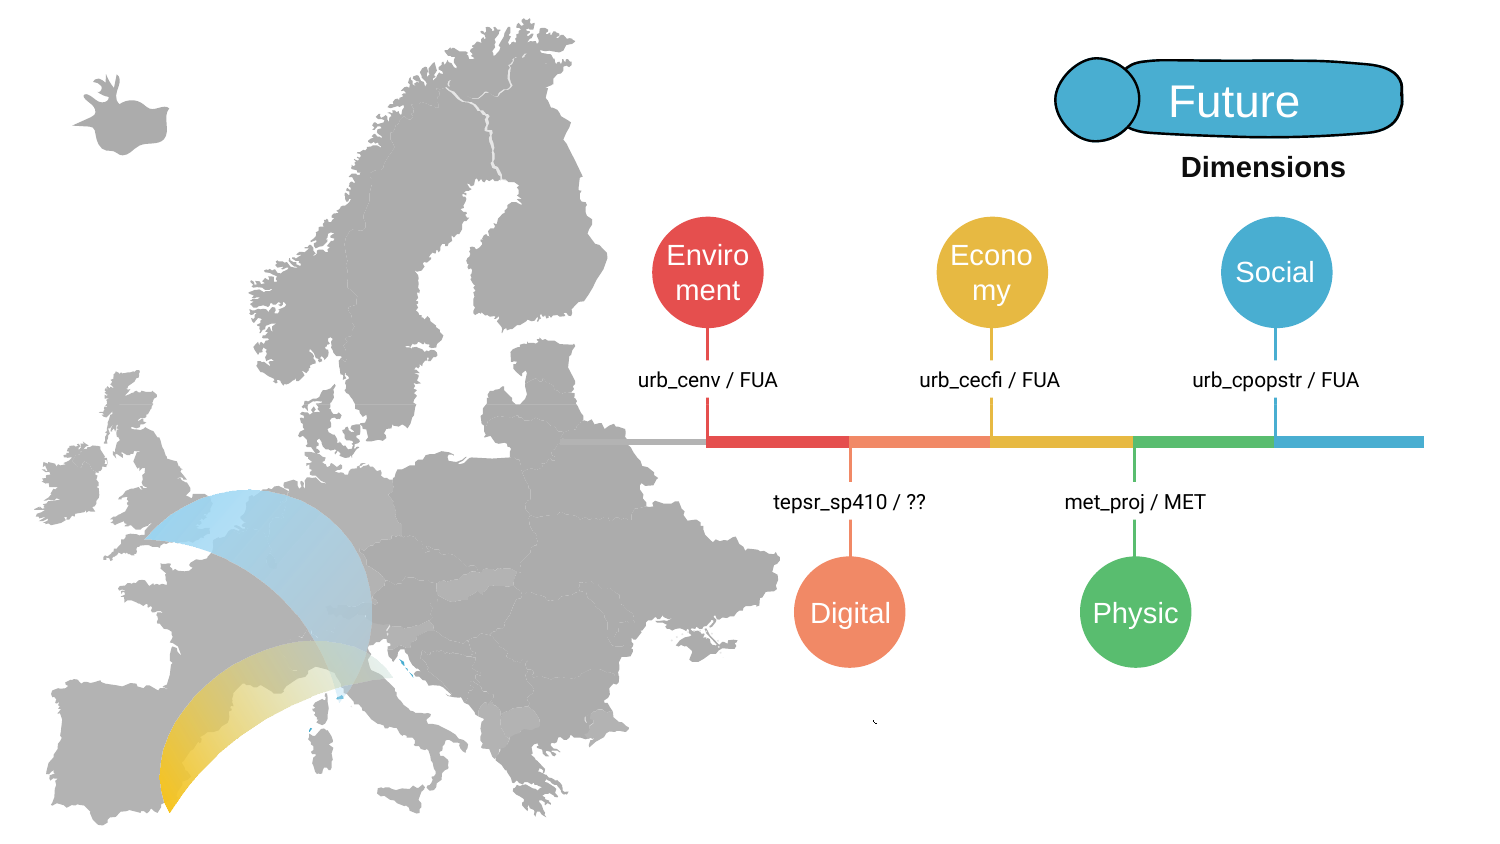

Future
Dimensions

Enviroment
urb_cenv / FUA

Economy
urb_cecfi / FUA

Social
urb_cpopstr / FUA

tepsr_sp410 / ??
Digital

met_proj / MET
Physic